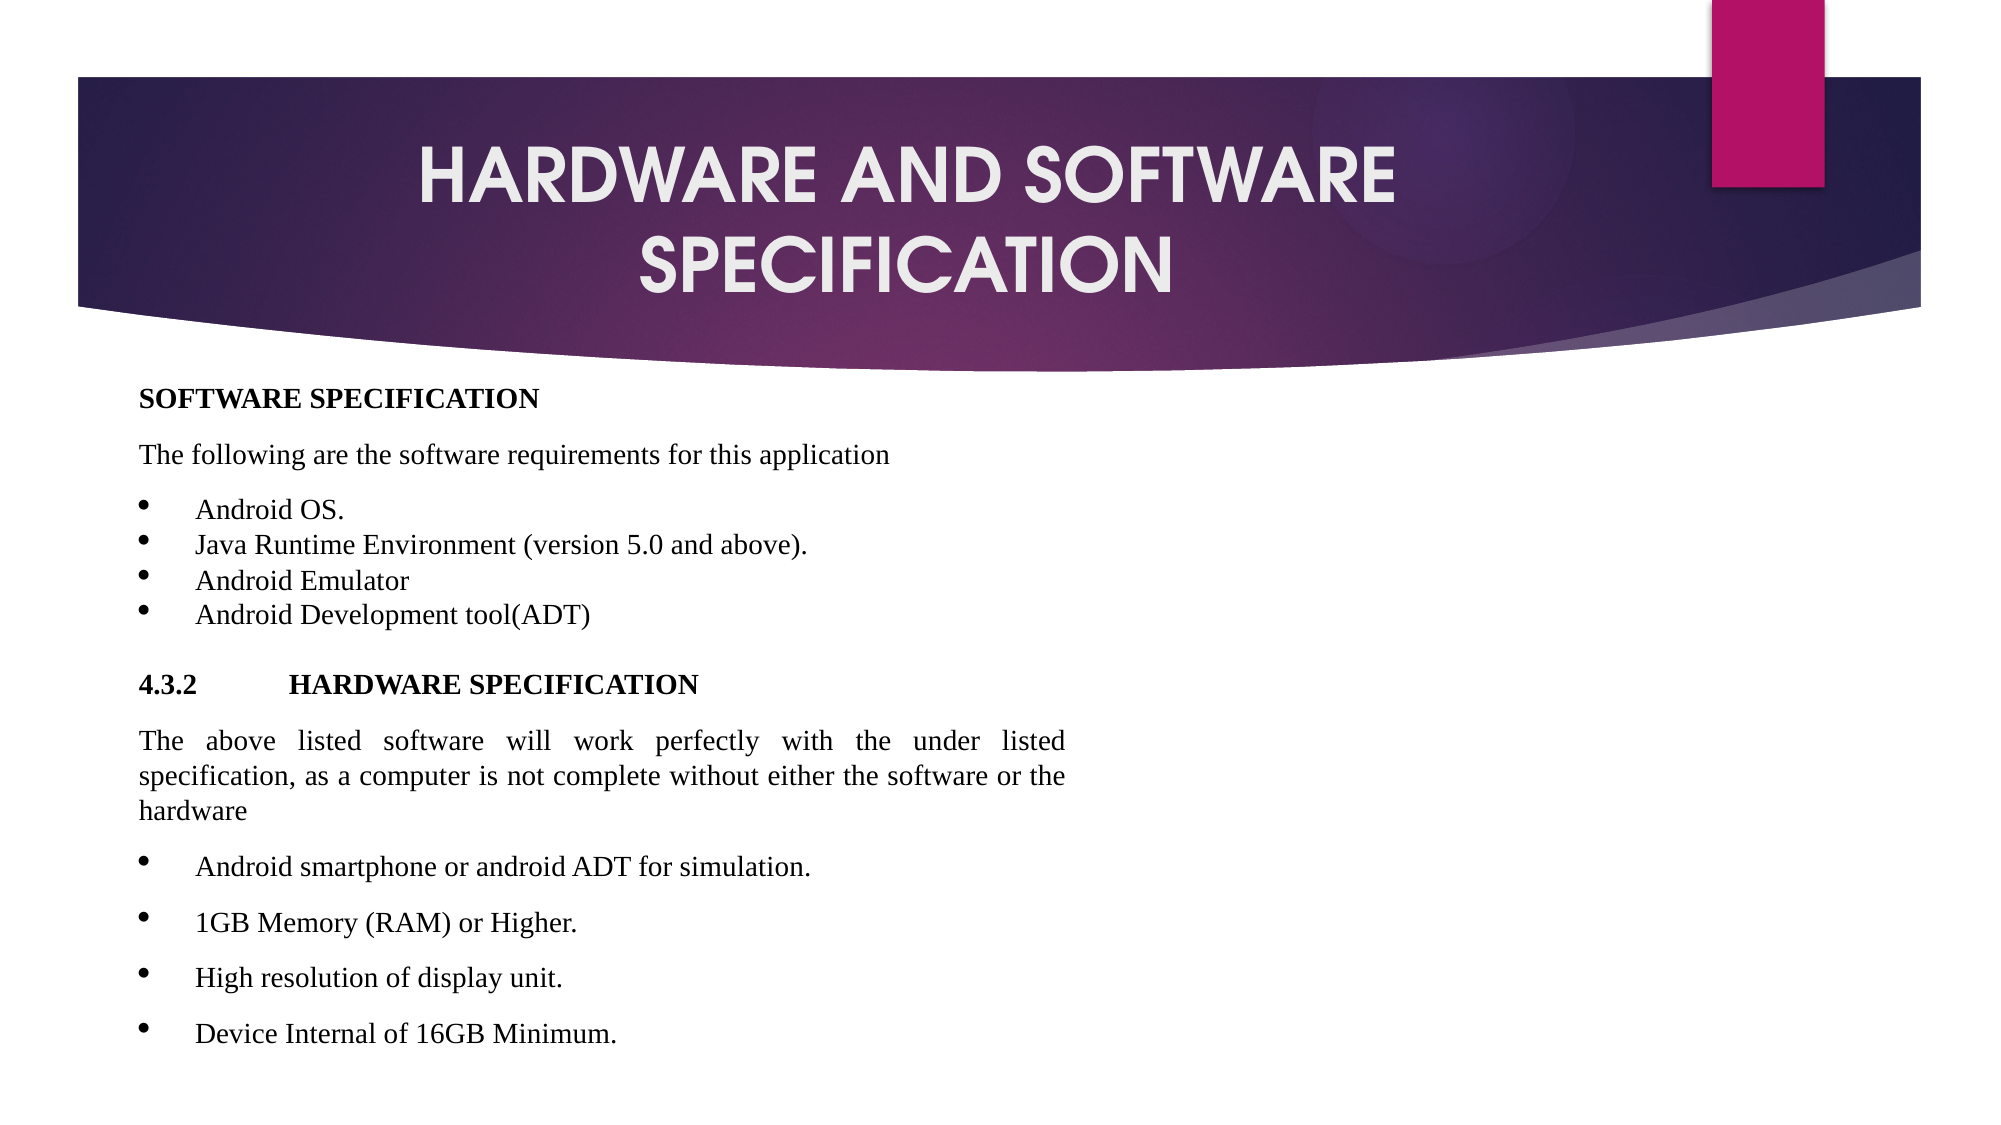

# HARDWARE AND SOFTWARE SPECIFICATION
SOFTWARE SPECIFICATION
The following are the software requirements for this application
Android OS.
Java Runtime Environment (version 5.0 and above).
Android Emulator
Android Development tool(ADT)

4.3.2	HARDWARE SPECIFICATION
The above listed software will work perfectly with the under listed specification, as a computer is not complete without either the software or the hardware
Android smartphone or android ADT for simulation.
1GB Memory (RAM) or Higher.
High resolution of display unit.
Device Internal of 16GB Minimum.